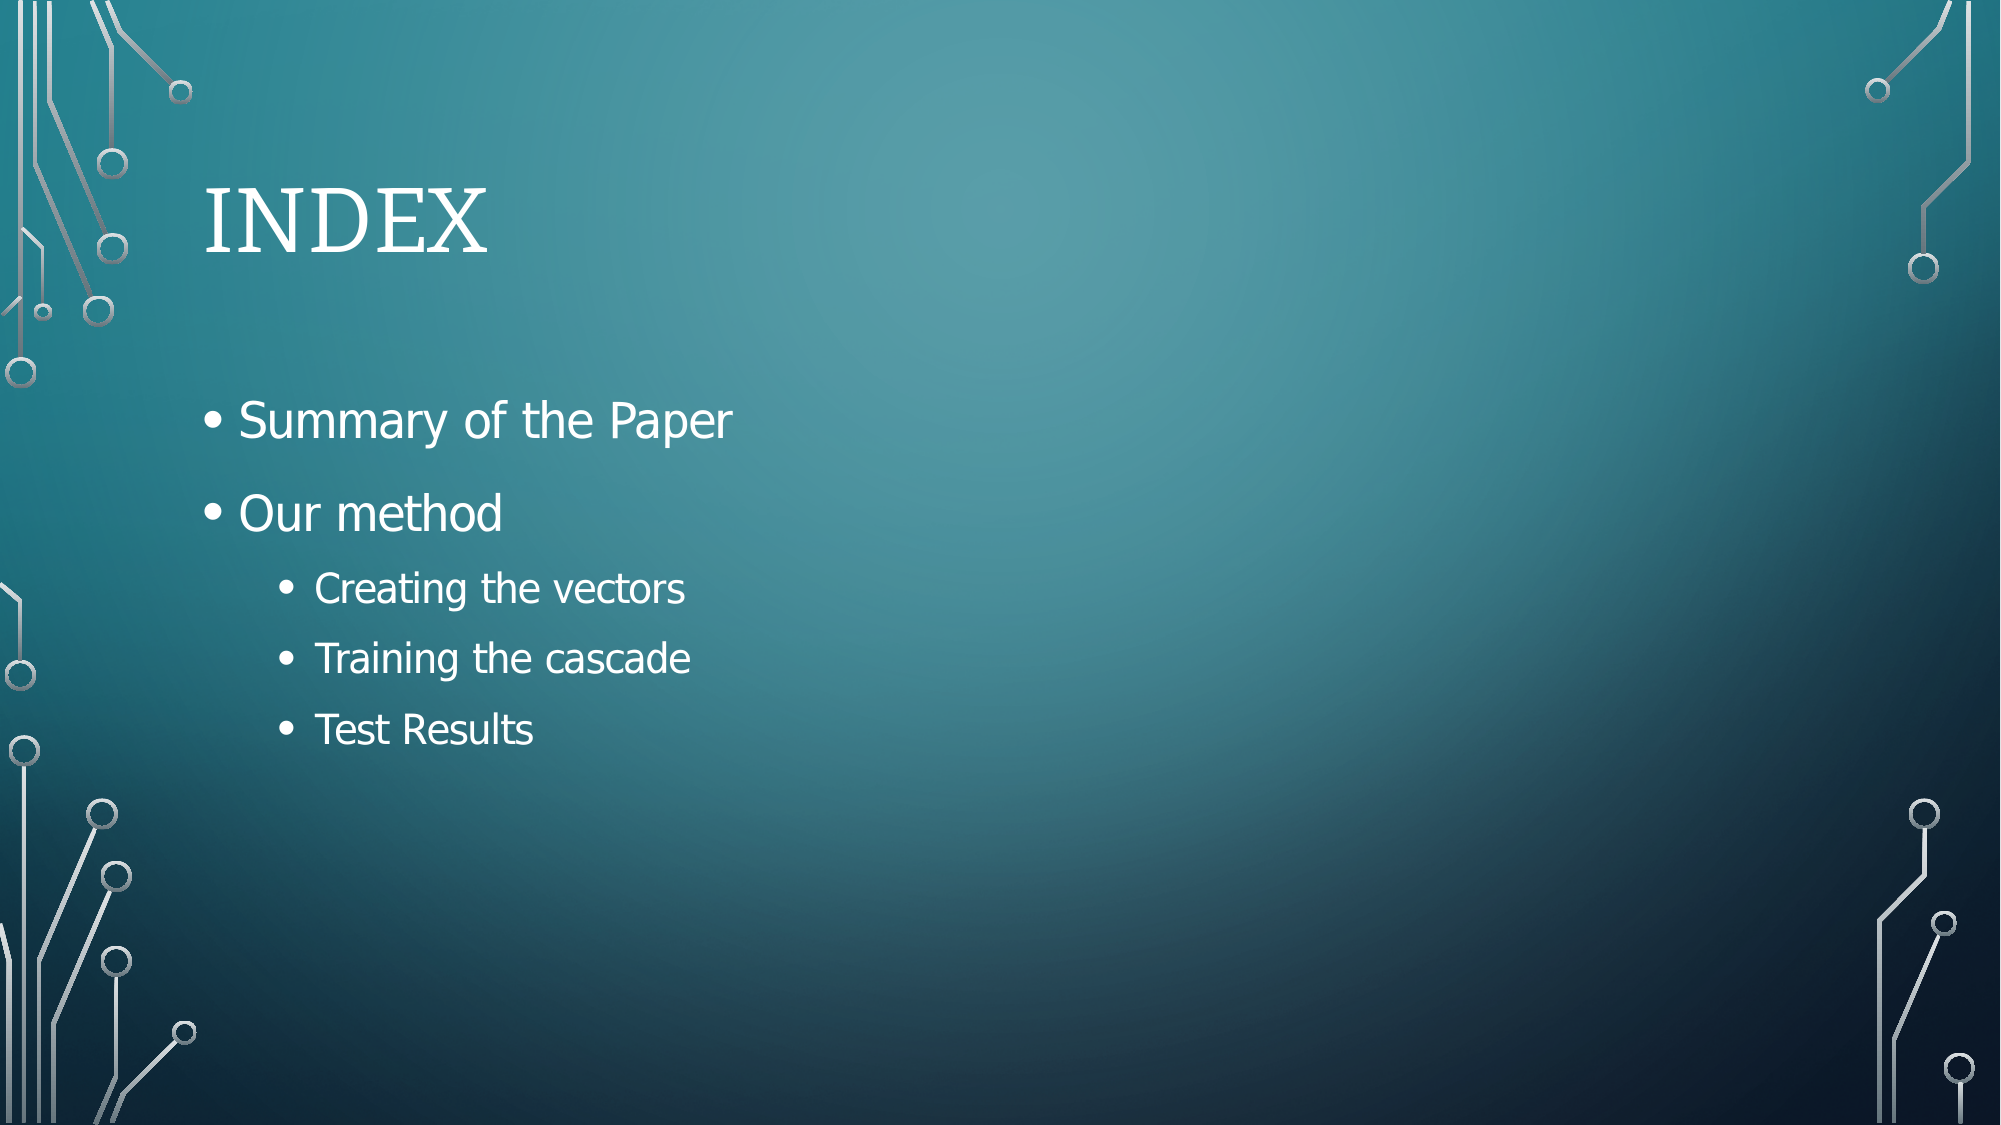

# Index
Summary of the Paper
Our method
Creating the vectors
Training the cascade
Test Results